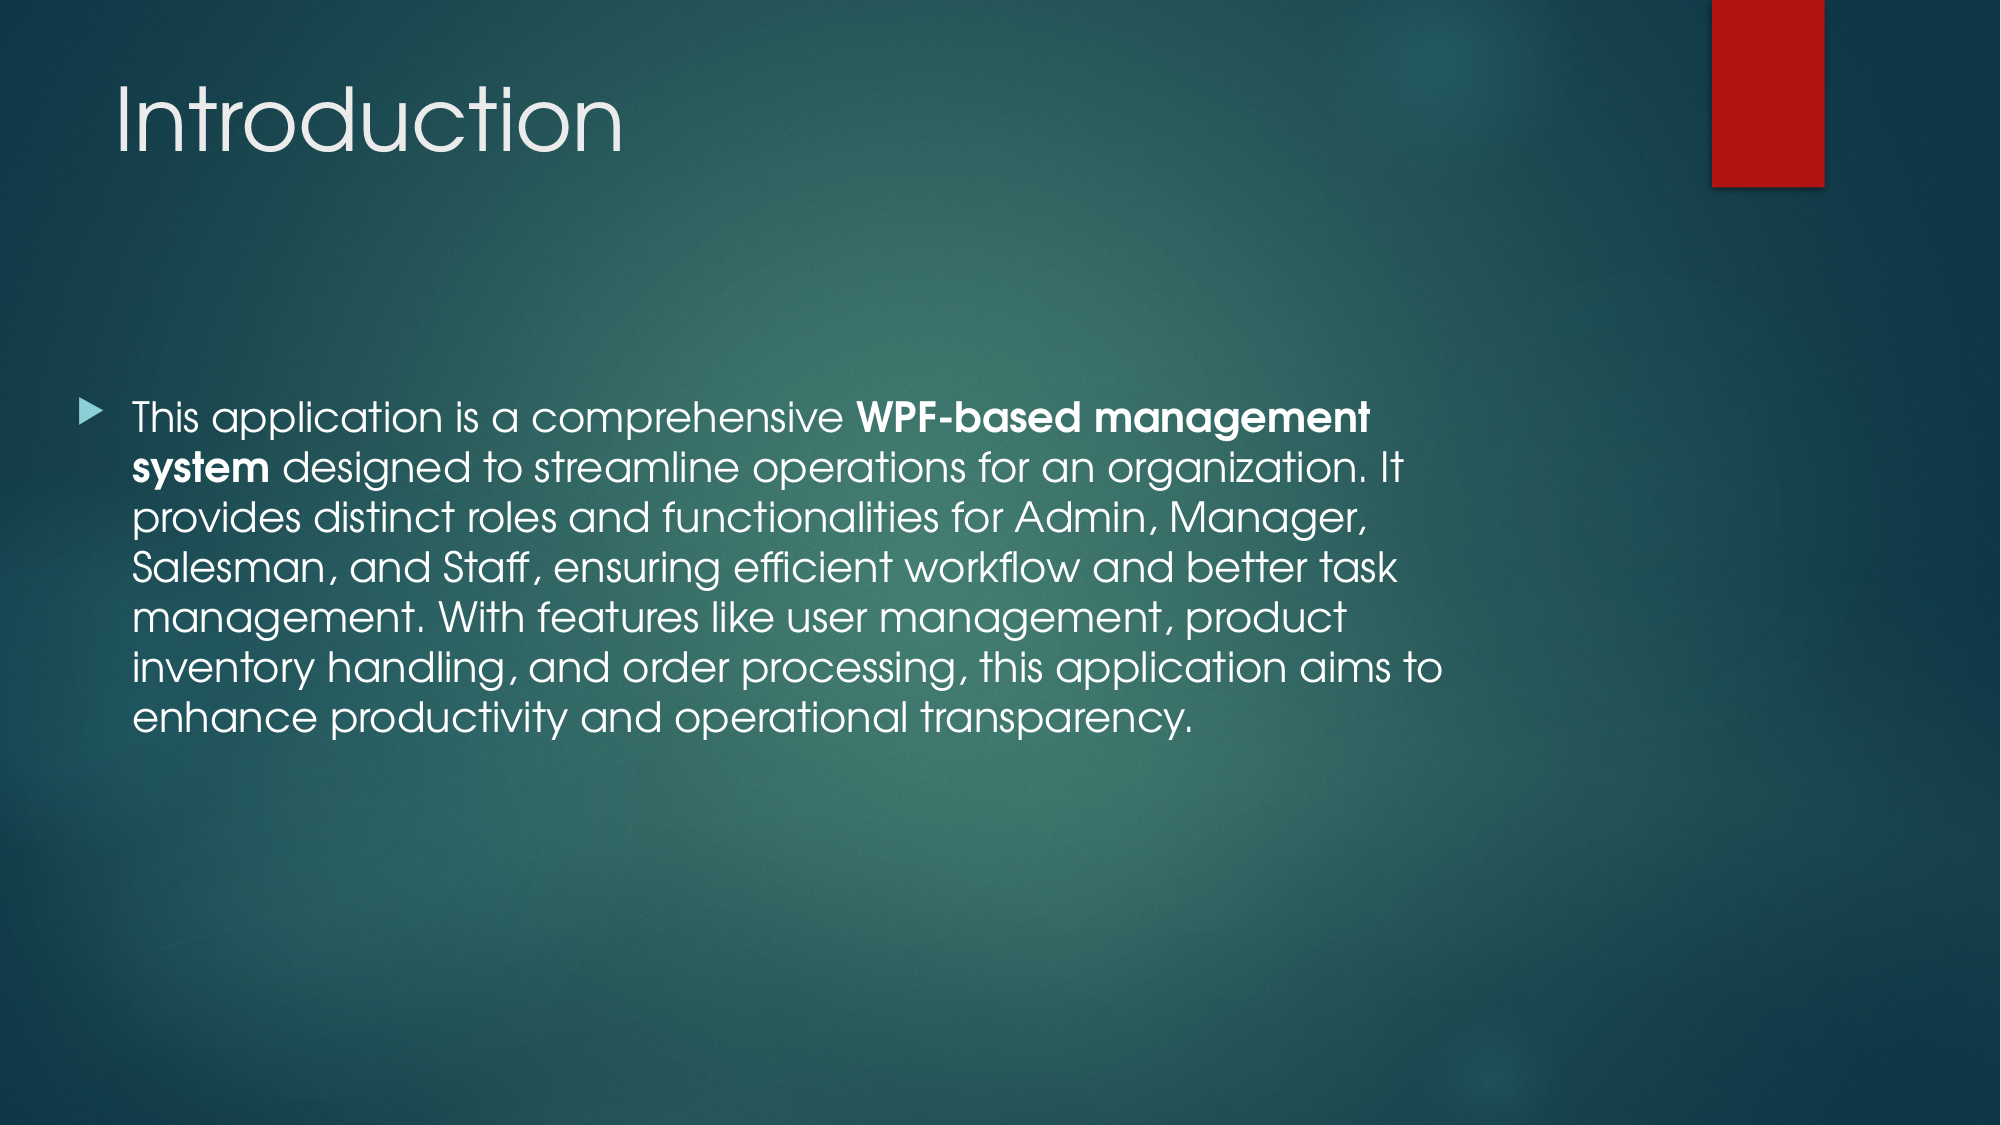

# Introduction
This application is a comprehensive WPF-based management system designed to streamline operations for an organization. It provides distinct roles and functionalities for Admin, Manager, Salesman, and Staff, ensuring efficient workflow and better task management. With features like user management, product inventory handling, and order processing, this application aims to enhance productivity and operational transparency.